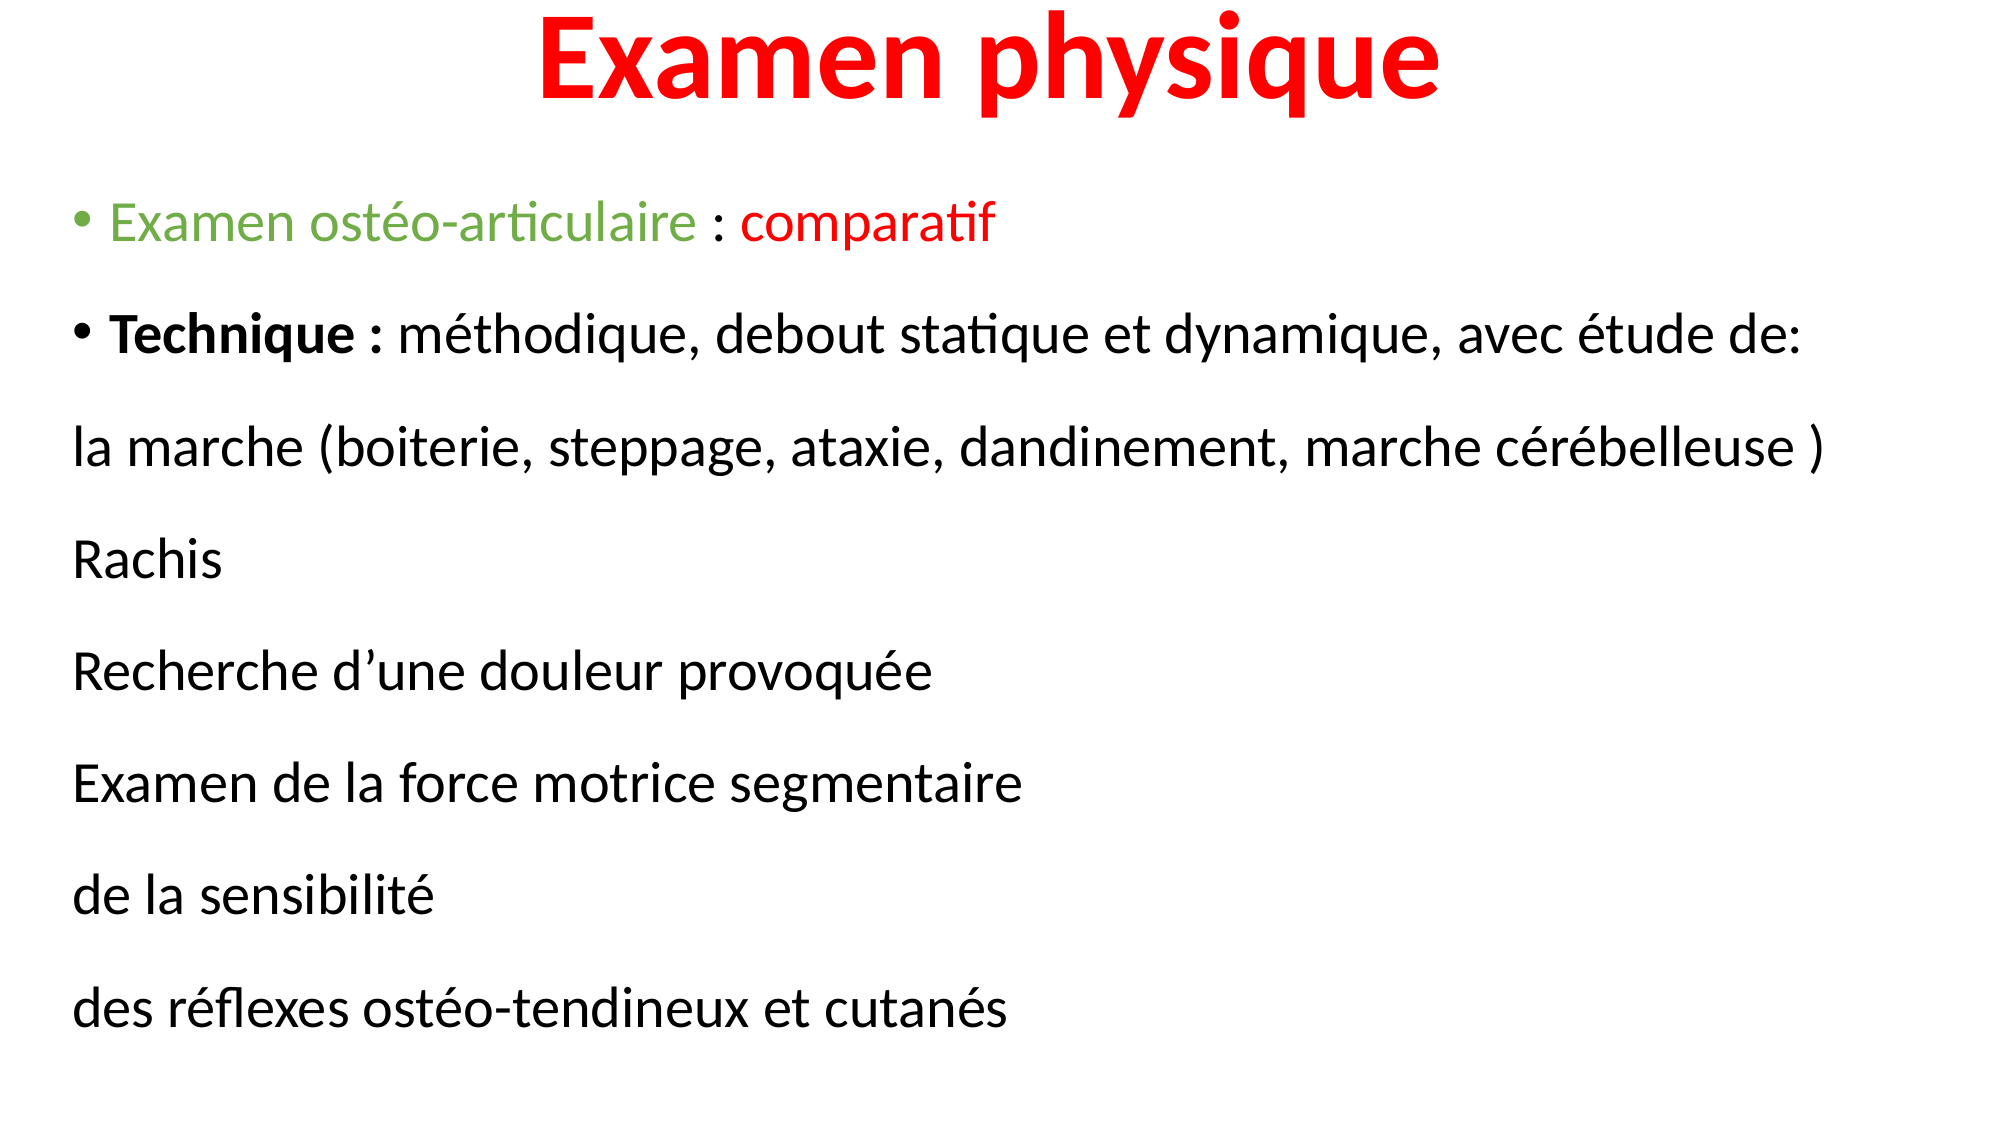

# Examen physique
Examen ostéo-articulaire : comparatif
Technique : méthodique, debout statique et dynamique, avec étude de:
la marche (boiterie, steppage, ataxie, dandinement, marche cérébelleuse )
Rachis
Recherche d’une douleur provoquée
Examen de la force motrice segmentaire
de la sensibilité
des réflexes ostéo-tendineux et cutanés